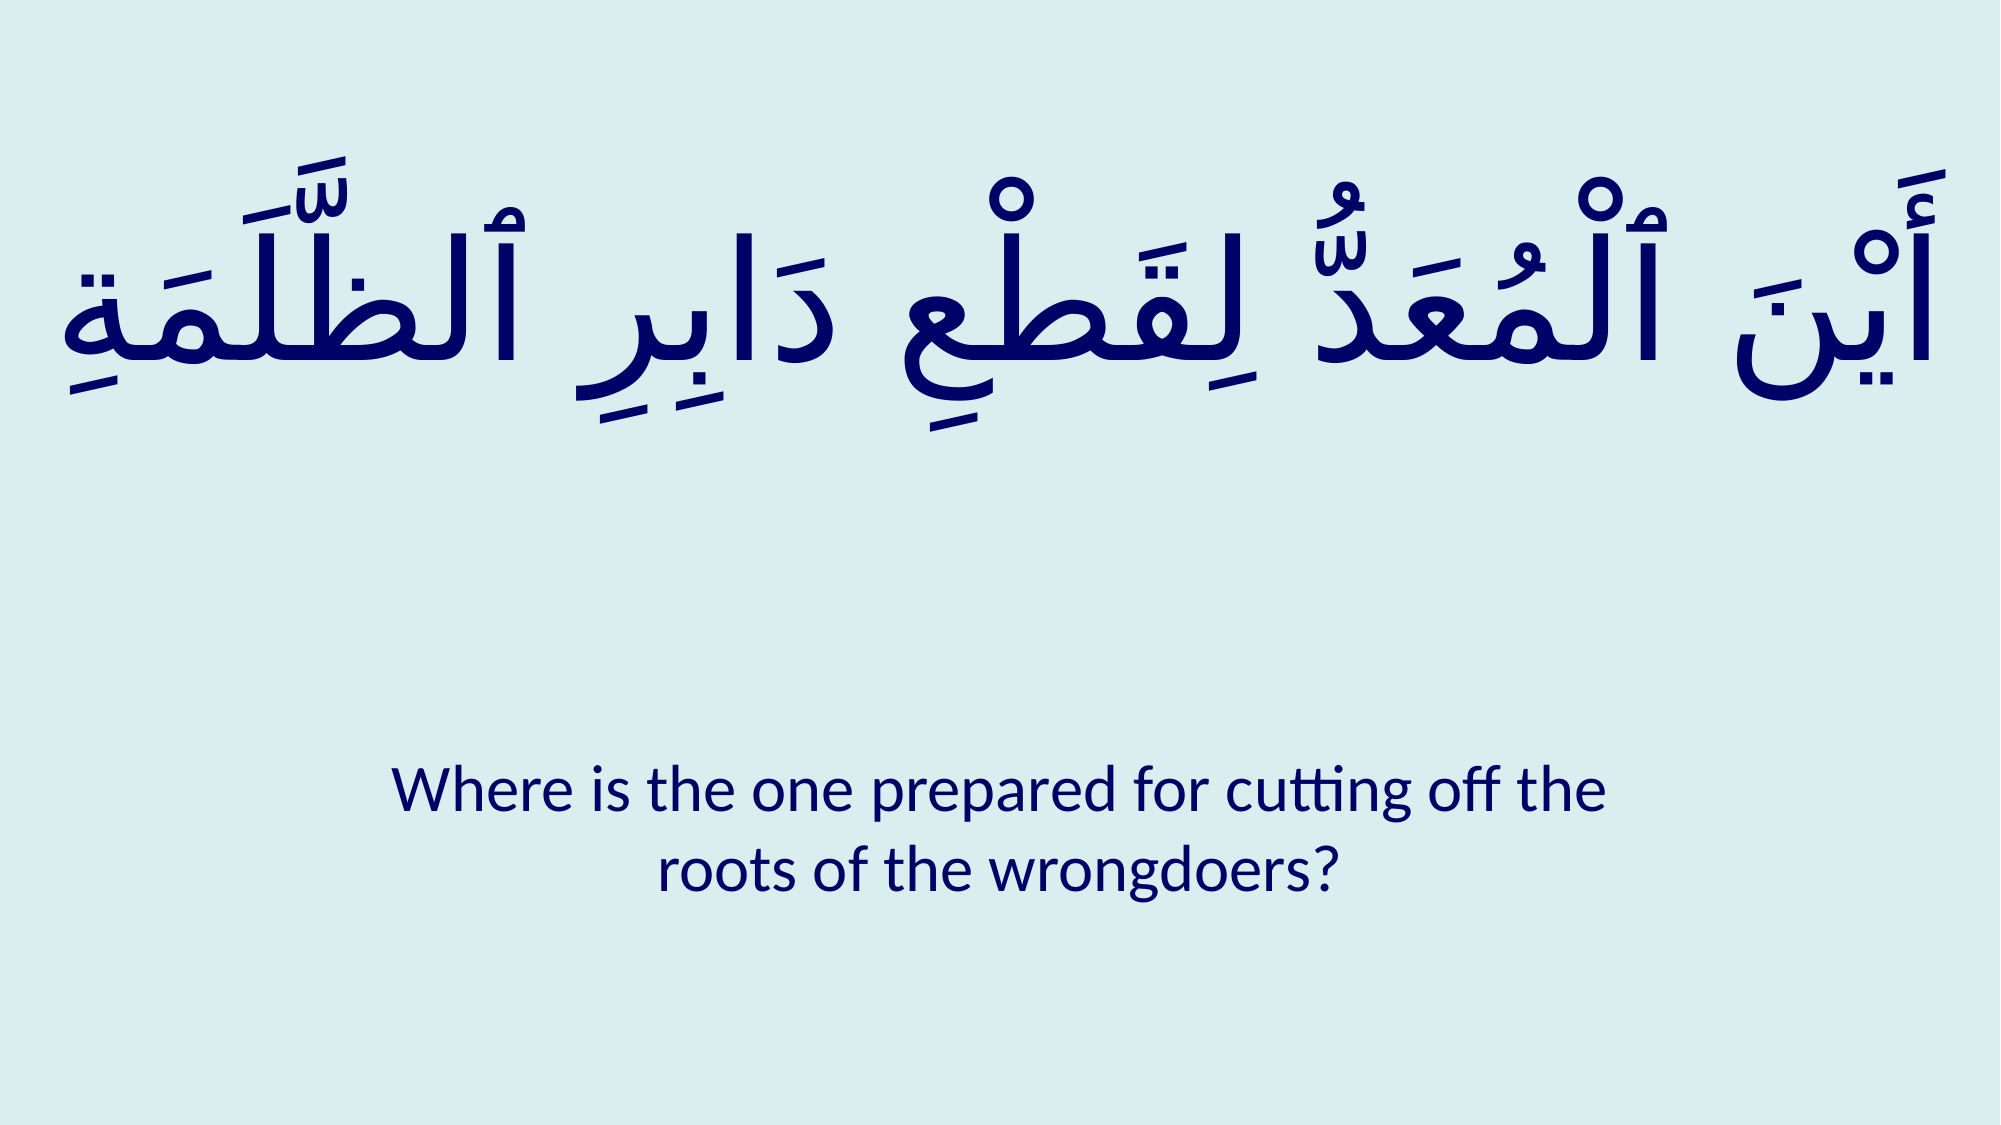

# أَيْنَ ٱلْمُعَدُّ لِقَطْعِ دَابِرِ ٱلظَّلَمَةِ
Where is the one prepared for cutting off the roots of the wrongdoers?